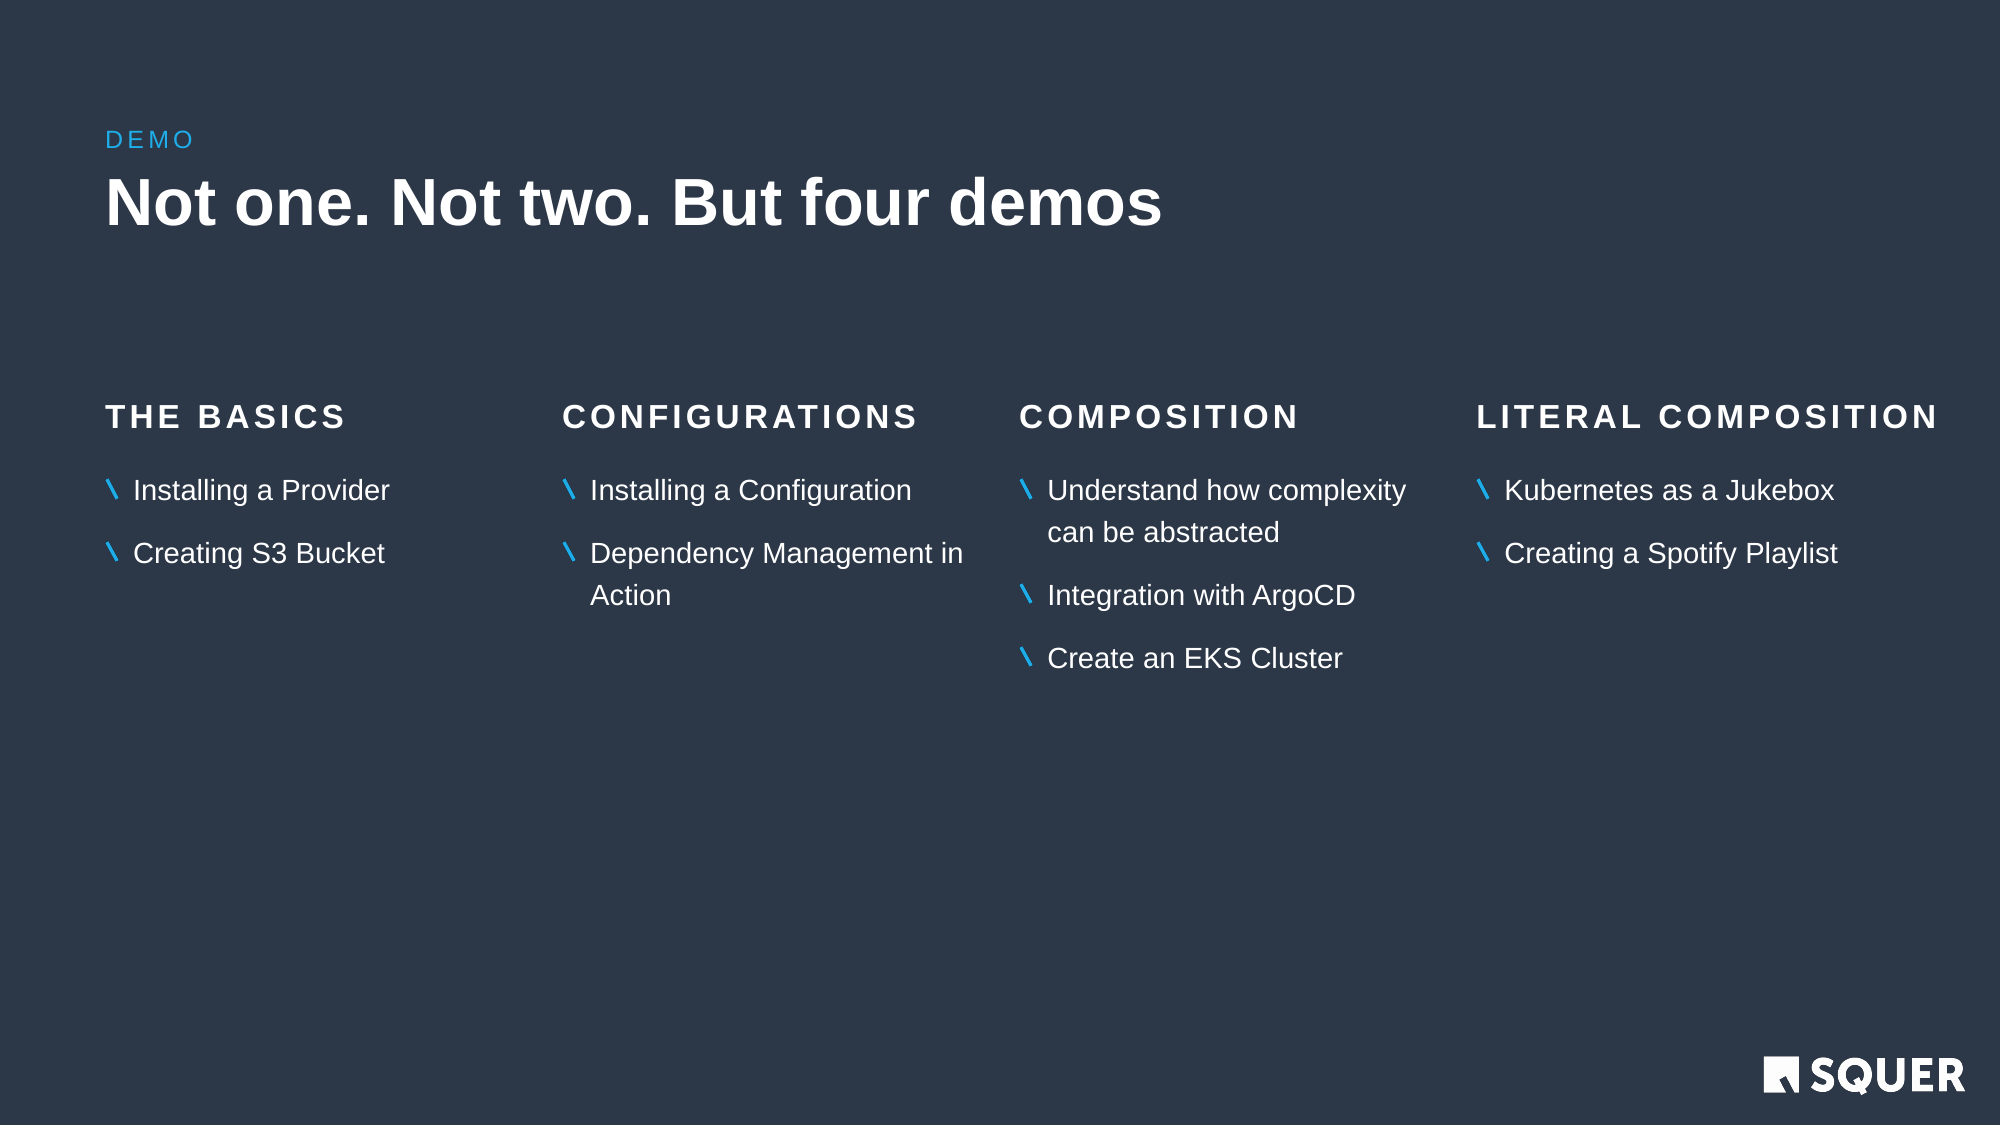

Demo
# Not one. Not two. But four demos
The basics
Configurations
Composition
Literal COmposition
Installing a Provider
Creating S3 Bucket
Installing a Configuration
Dependency Management in Action
Understand how complexity can be abstracted
Integration with ArgoCD
Create an EKS Cluster

Kubernetes as a Jukebox
Creating a Spotify Playlist